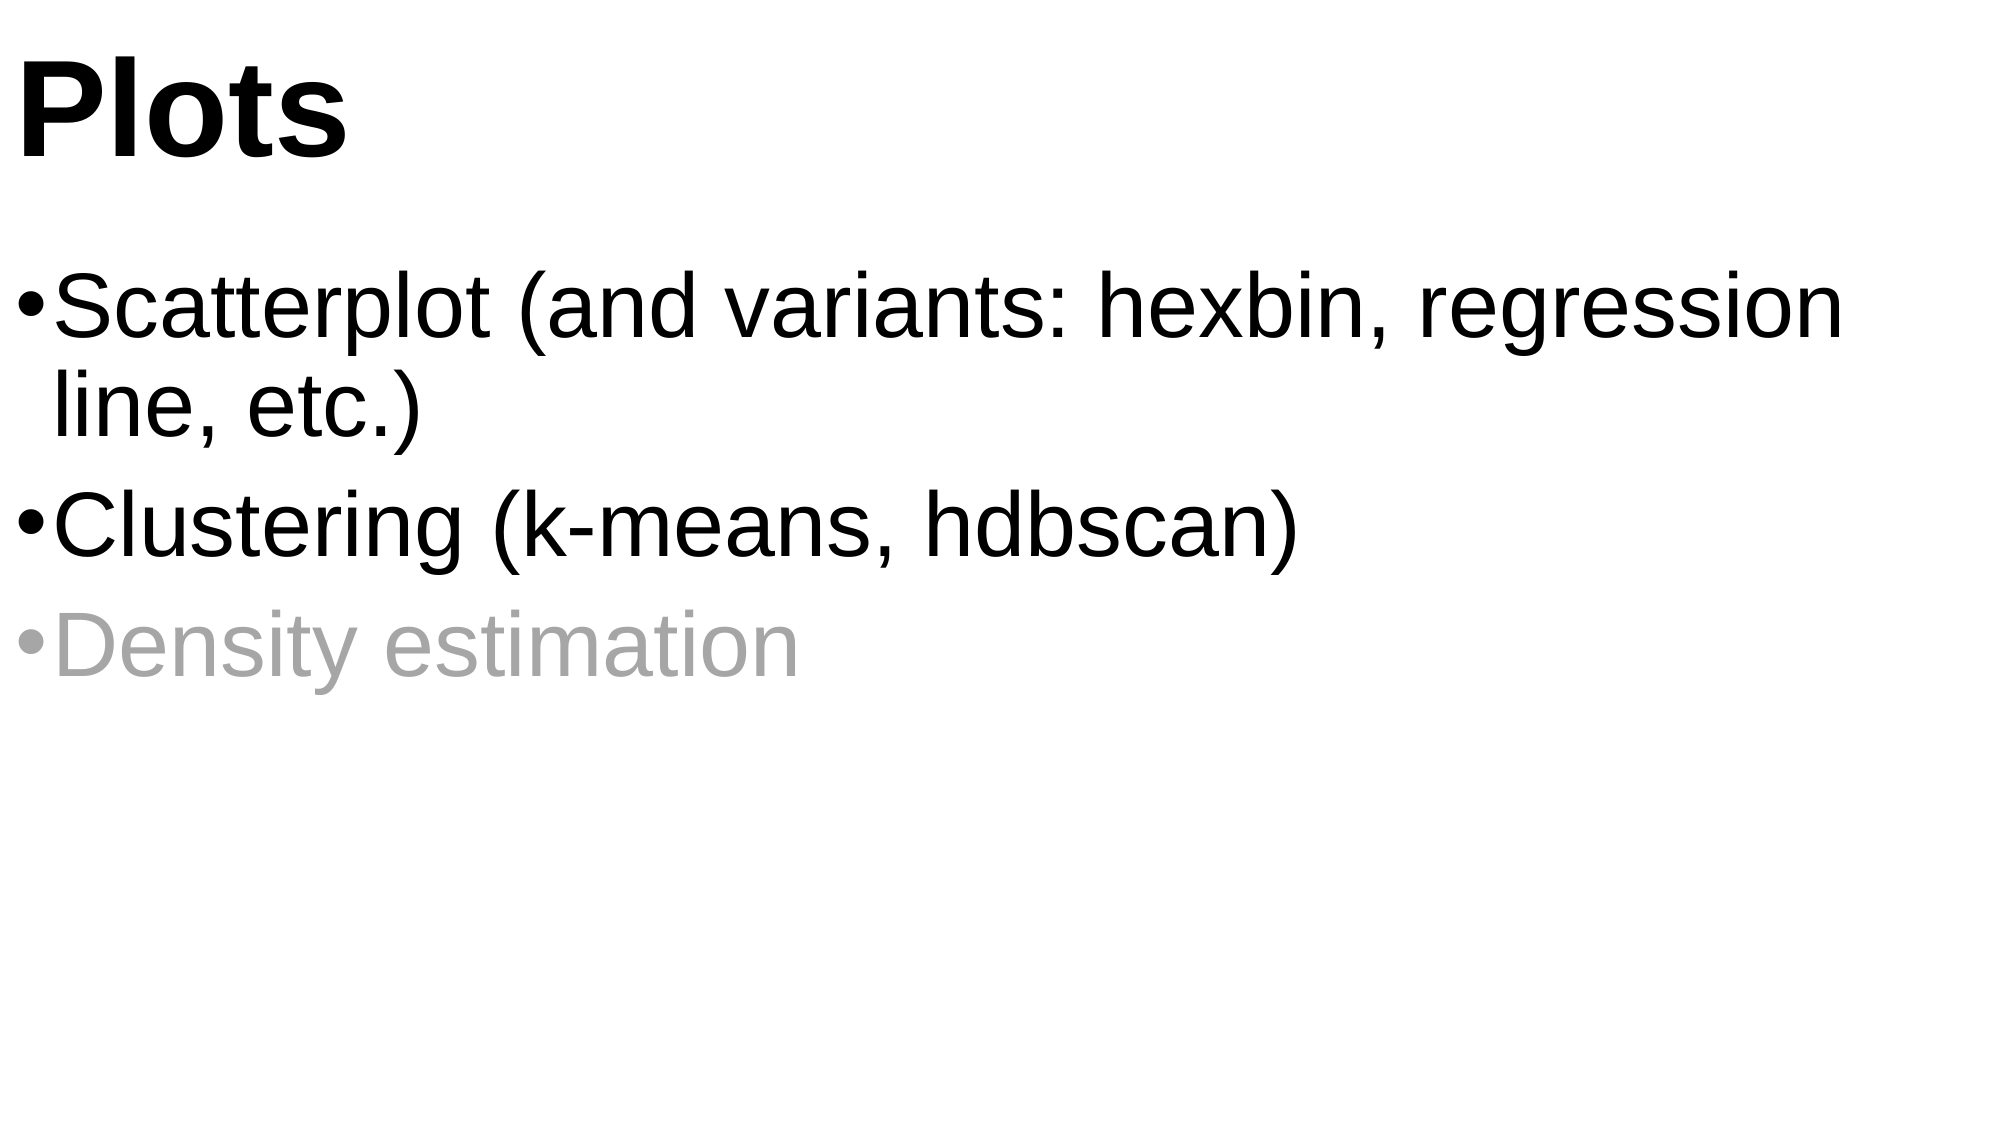

# Plots
Scatterplot (and variants: hexbin, regression line, etc.)
Clustering (k-means, hdbscan)
Density estimation